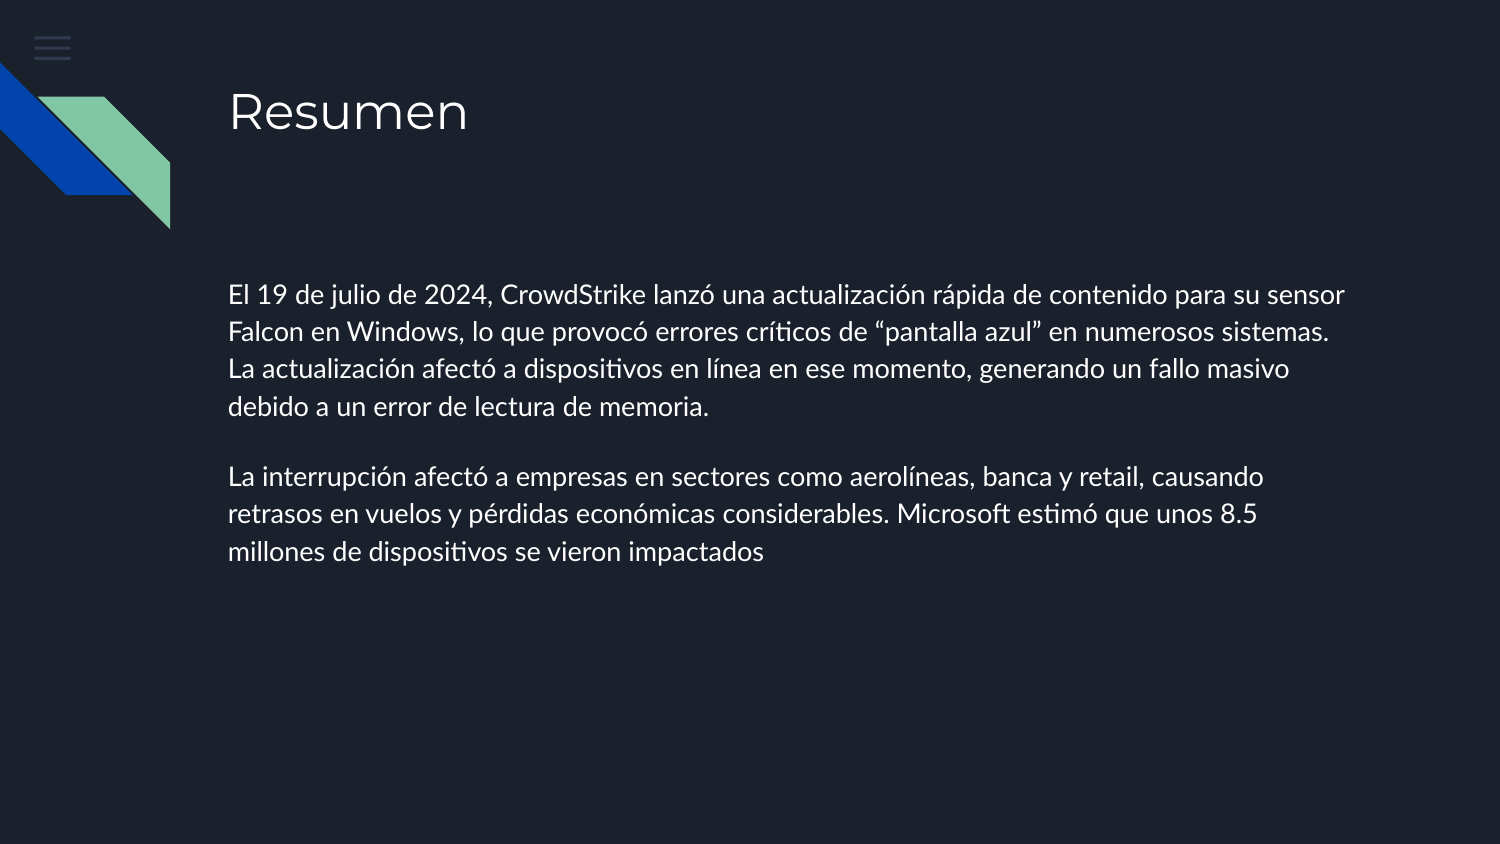

# Resumen
El 19 de julio de 2024, CrowdStrike lanzó una actualización rápida de contenido para su sensor Falcon en Windows, lo que provocó errores críticos de “pantalla azul” en numerosos sistemas. La actualización afectó a dispositivos en línea en ese momento, generando un fallo masivo debido a un error de lectura de memoria.
La interrupción afectó a empresas en sectores como aerolíneas, banca y retail, causando retrasos en vuelos y pérdidas económicas considerables. Microsoft estimó que unos 8.5 millones de dispositivos se vieron impactados